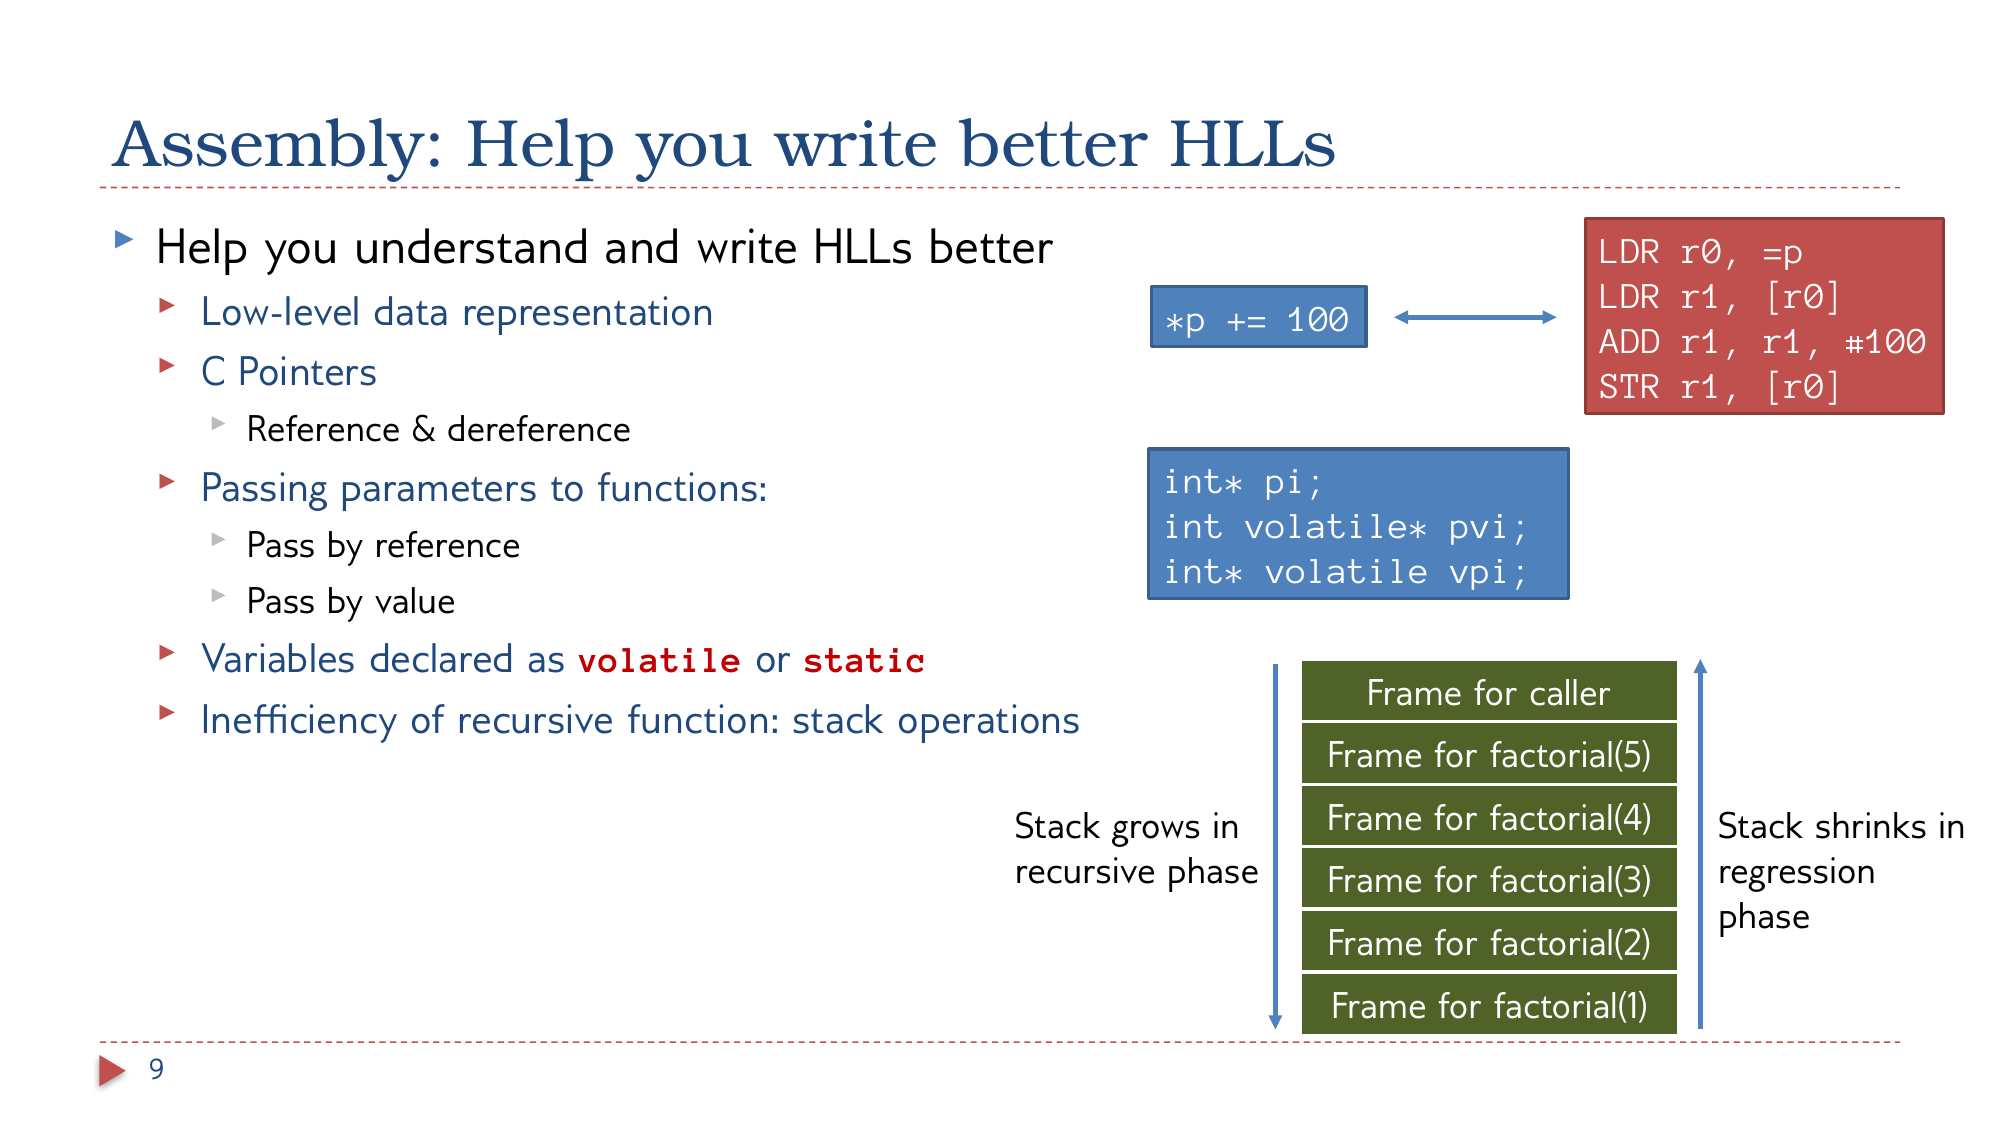

# Assembly: Help you write better HLLs
Help you understand and write HLLs better
Low-level data representation
C Pointers
Reference & dereference
Passing parameters to functions:
Pass by reference
Pass by value
Variables declared as volatile or static
Inefficiency of recursive function: stack operations

LDR r0, =p
LDR r1, [r0]
ADD r1, r1, #100
STR r1, [r0]
*p += 100
int* pi;
int volatile* pvi;
int* volatile vpi;
Frame for caller
Frame for factorial(5)
Frame for factorial(4)
Stack grows in recursive phase
Stack shrinks in regression phase
Frame for factorial(3)
Frame for factorial(2)
Frame for factorial(1)
9